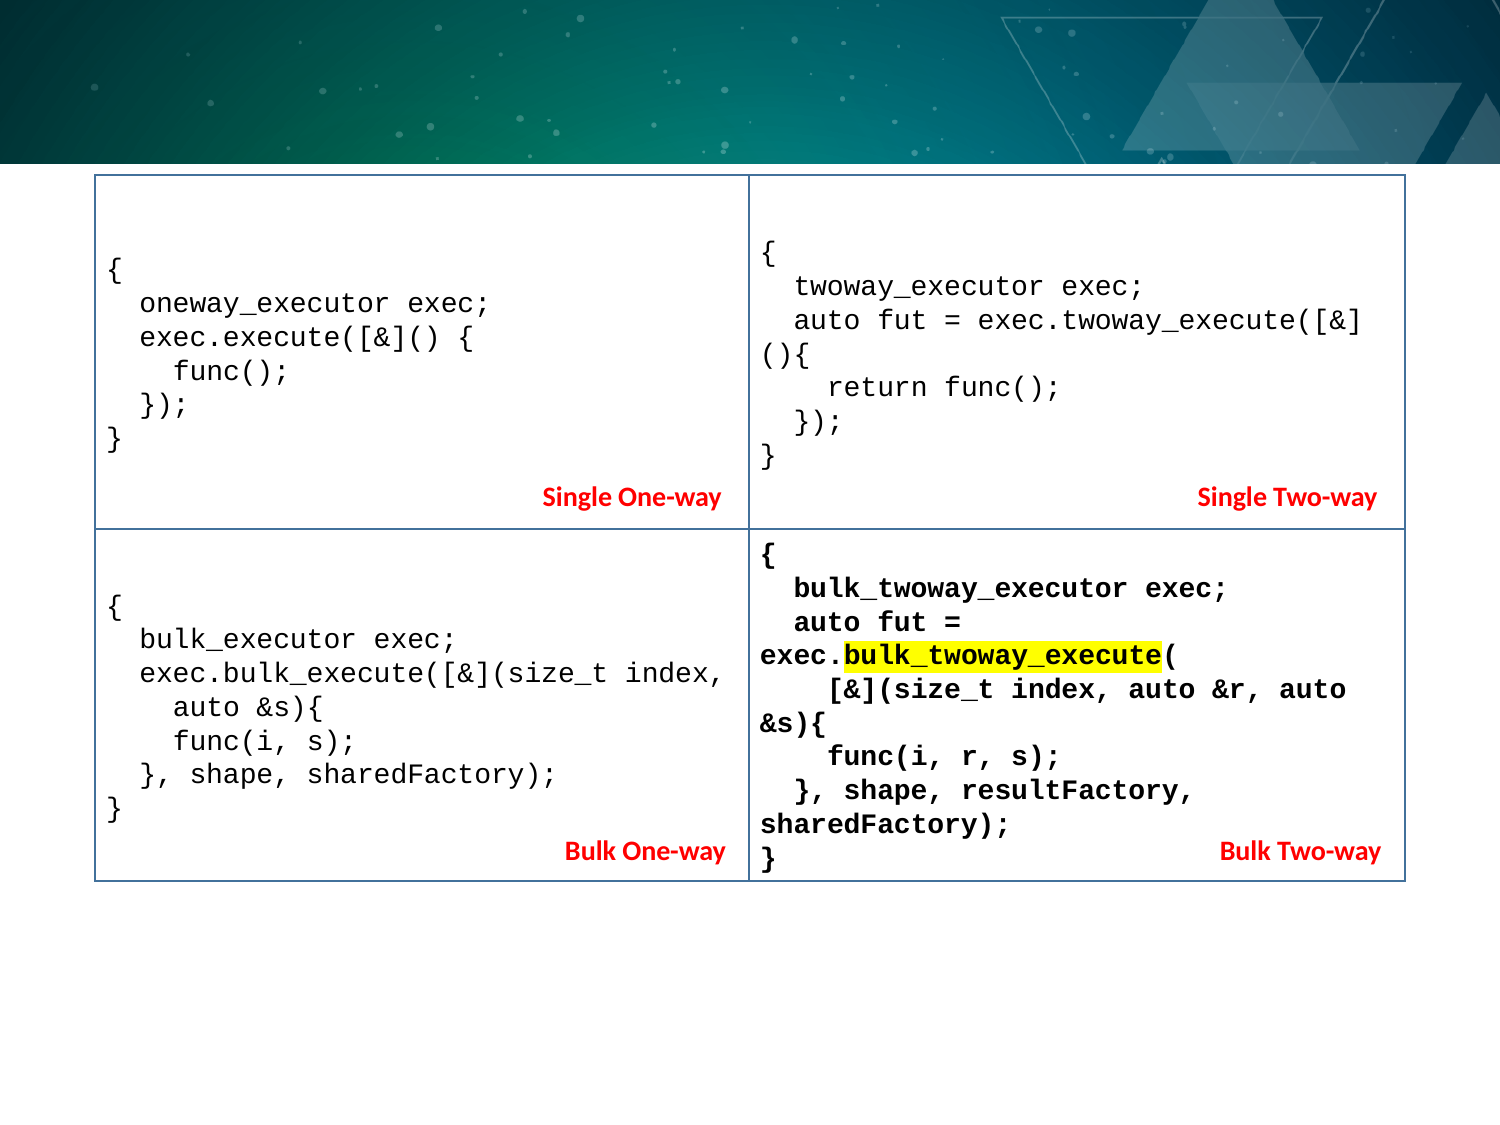

{
  oneway_executor exec;
  exec.execute([&]() {
    func();
  });
}
{
  twoway_executor exec;
  auto fut = exec.twoway_execute([&](){
    return func();
  });
}
Single One-way
Single Two-way
{
  bulk_twoway_executor exec;
  auto fut = exec.bulk_twoway_execute(
    [&](size_t index, auto &r, auto &s){
    func(i, r, s);
  }, shape, resultFactory, sharedFactory);
}
{
  bulk_executor exec;
  exec.bulk_execute([&](size_t index,
    auto &s){
    func(i, s);
  }, shape, sharedFactory);
}
Bulk One-way
Bulk Two-way